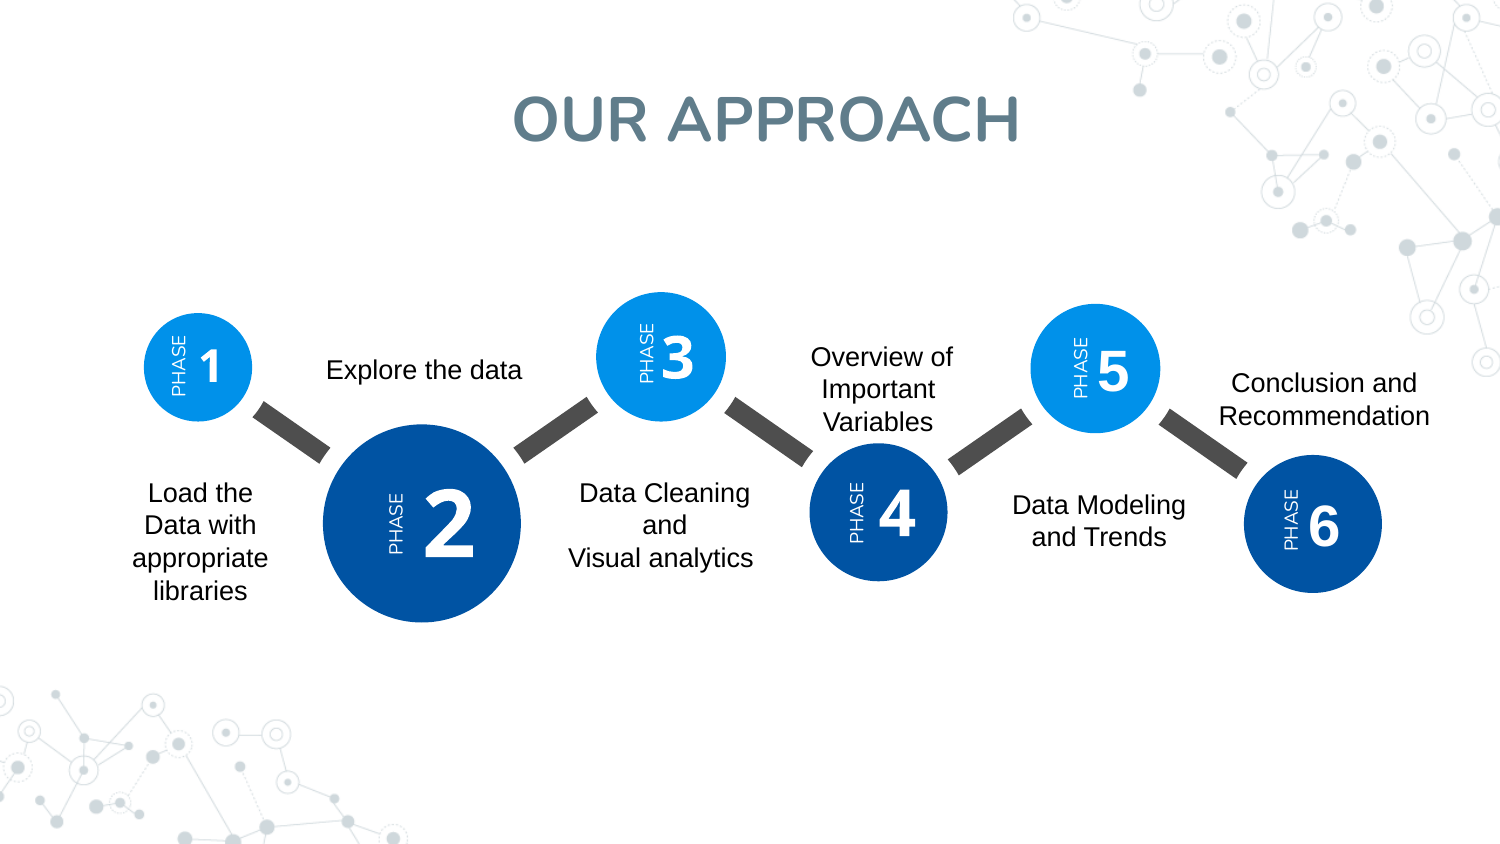

OUR APPROACH

5
PHASE

 Overview of Important Variables
PHASE
PHASE

Explore the data

Conclusion and Recommendation

Load the
Data with
appropriate
libraries

Data Cleaning
and
Visual analytics

6
Data Modeling and Trends
PHASE
PHASE

PHASE